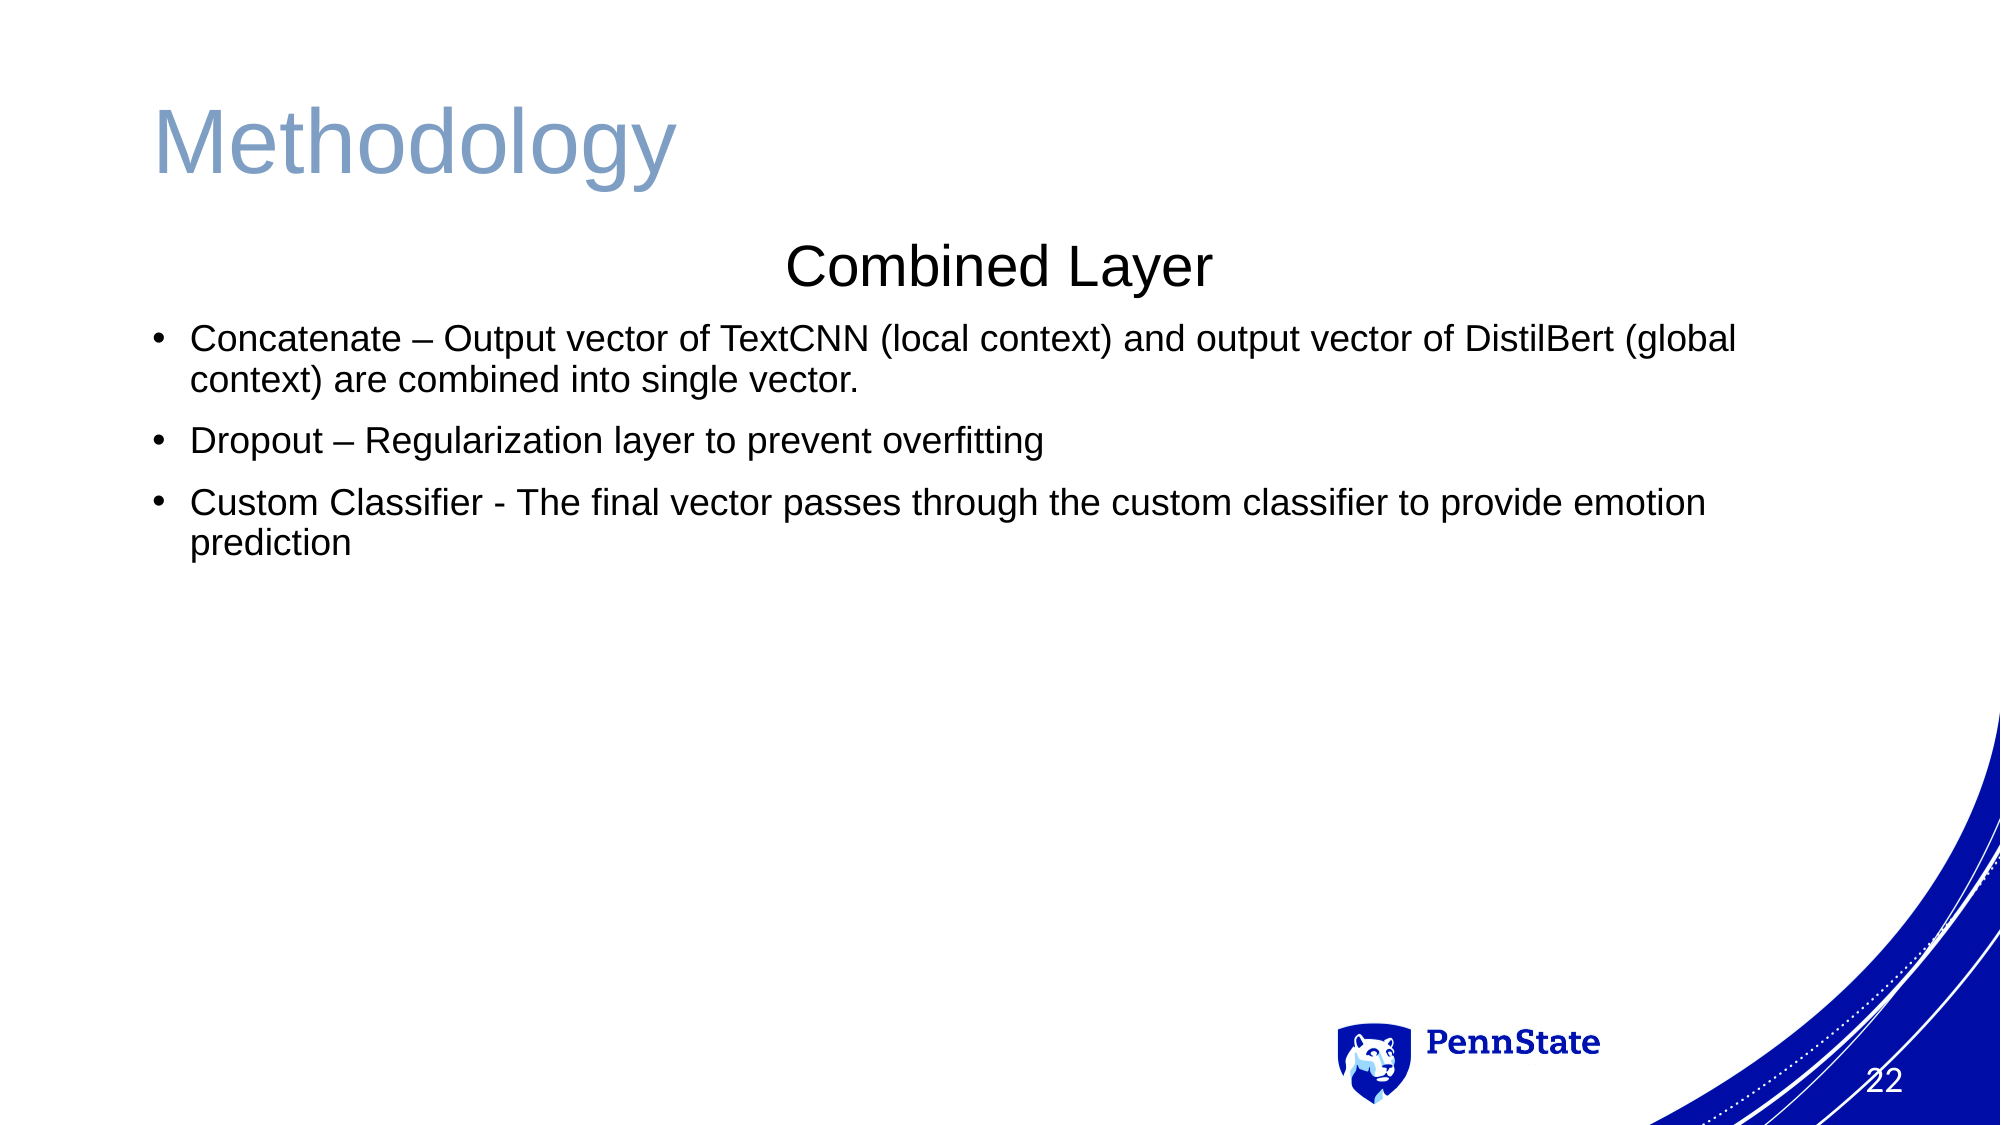

# Methodology
Combined Layer
Concatenate – Output vector of TextCNN (local context) and output vector of DistilBert (global context) are combined into single vector.
Dropout – Regularization layer to prevent overfitting
Custom Classifier - The final vector passes through the custom classifier to provide emotion prediction